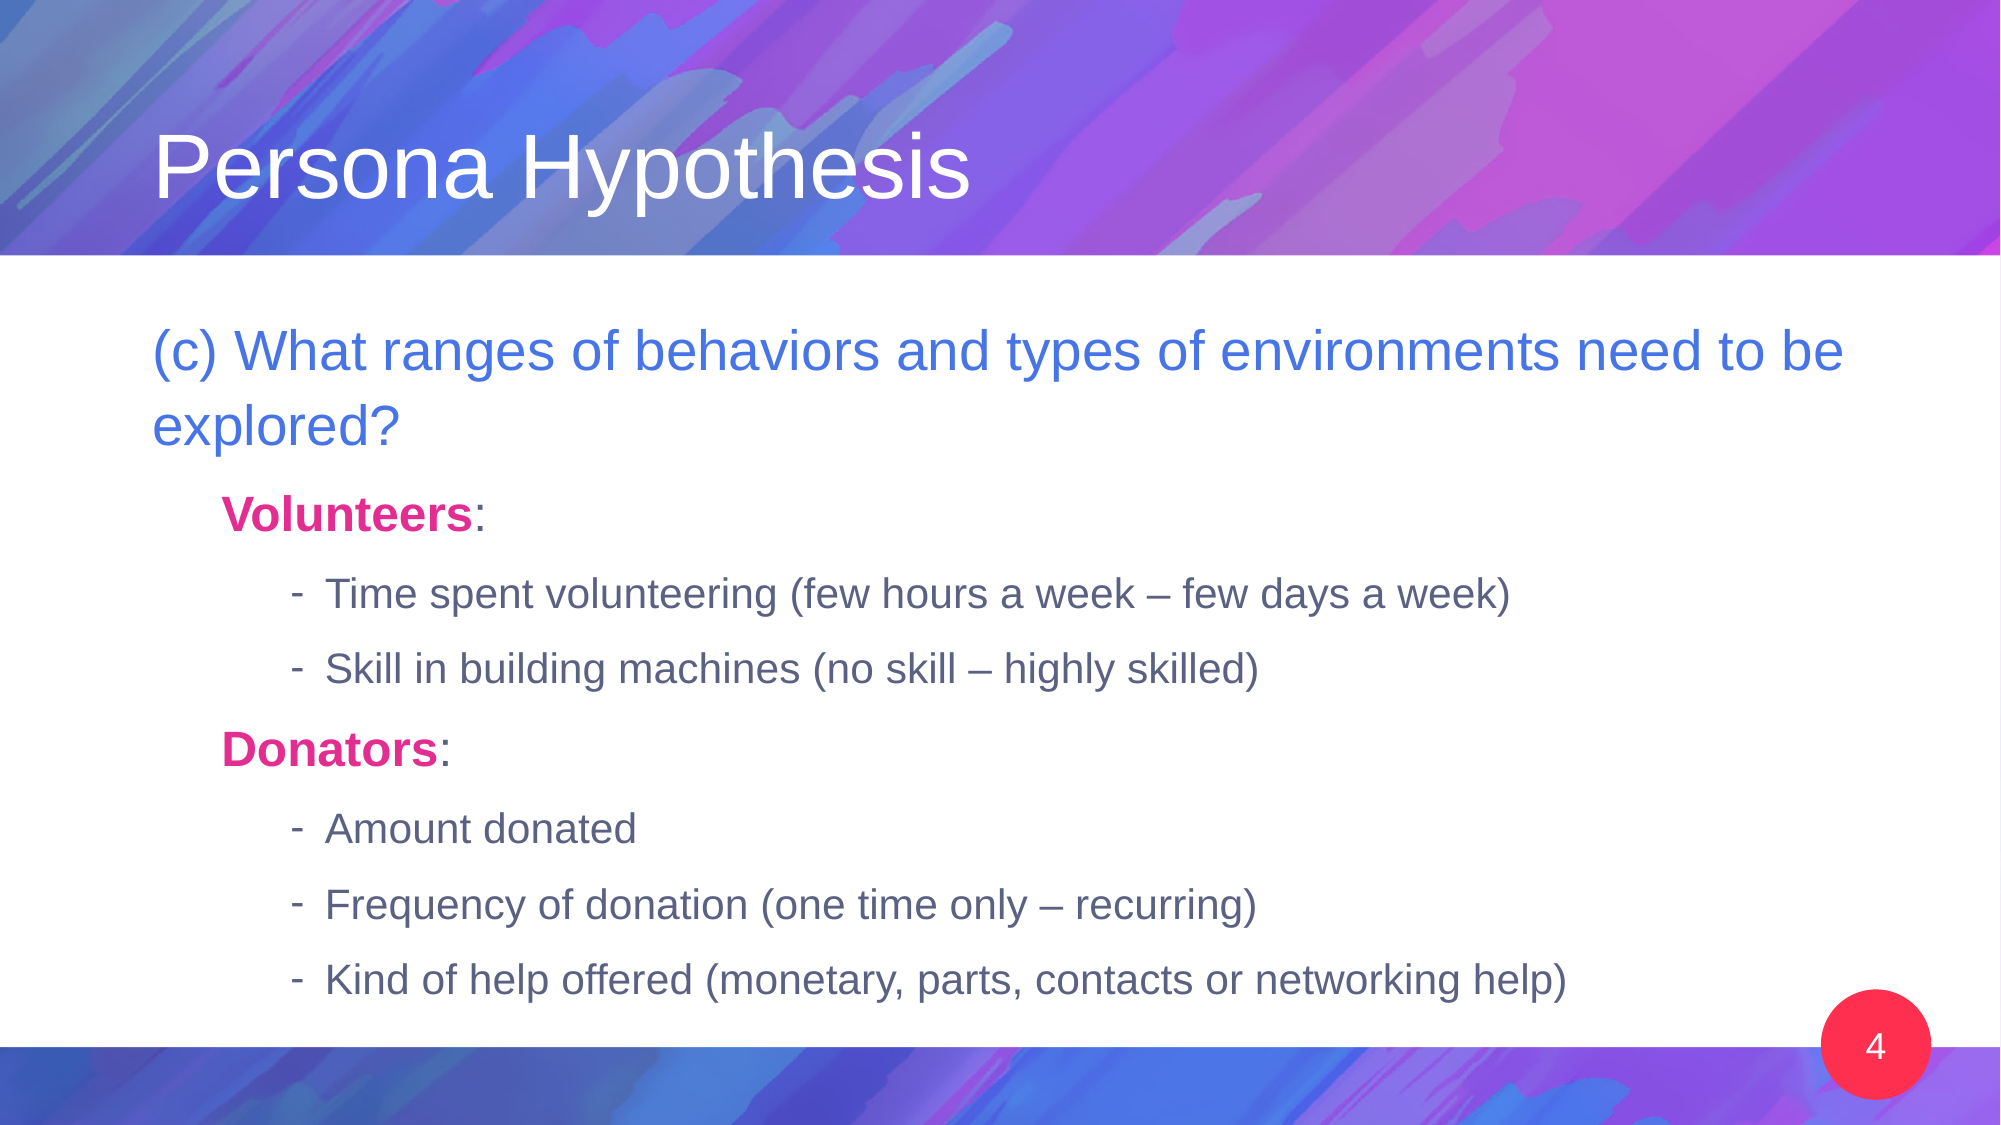

# Persona Hypothesis

(c) What ranges of behaviors and types of environments need to be explored?
Volunteers:
Time spent volunteering (few hours a week – few days a week)
Skill in building machines (no skill – highly skilled)
Donators:
Amount donated
Frequency of donation (one time only – recurring)
Kind of help offered (monetary, parts, contacts or networking help)
4